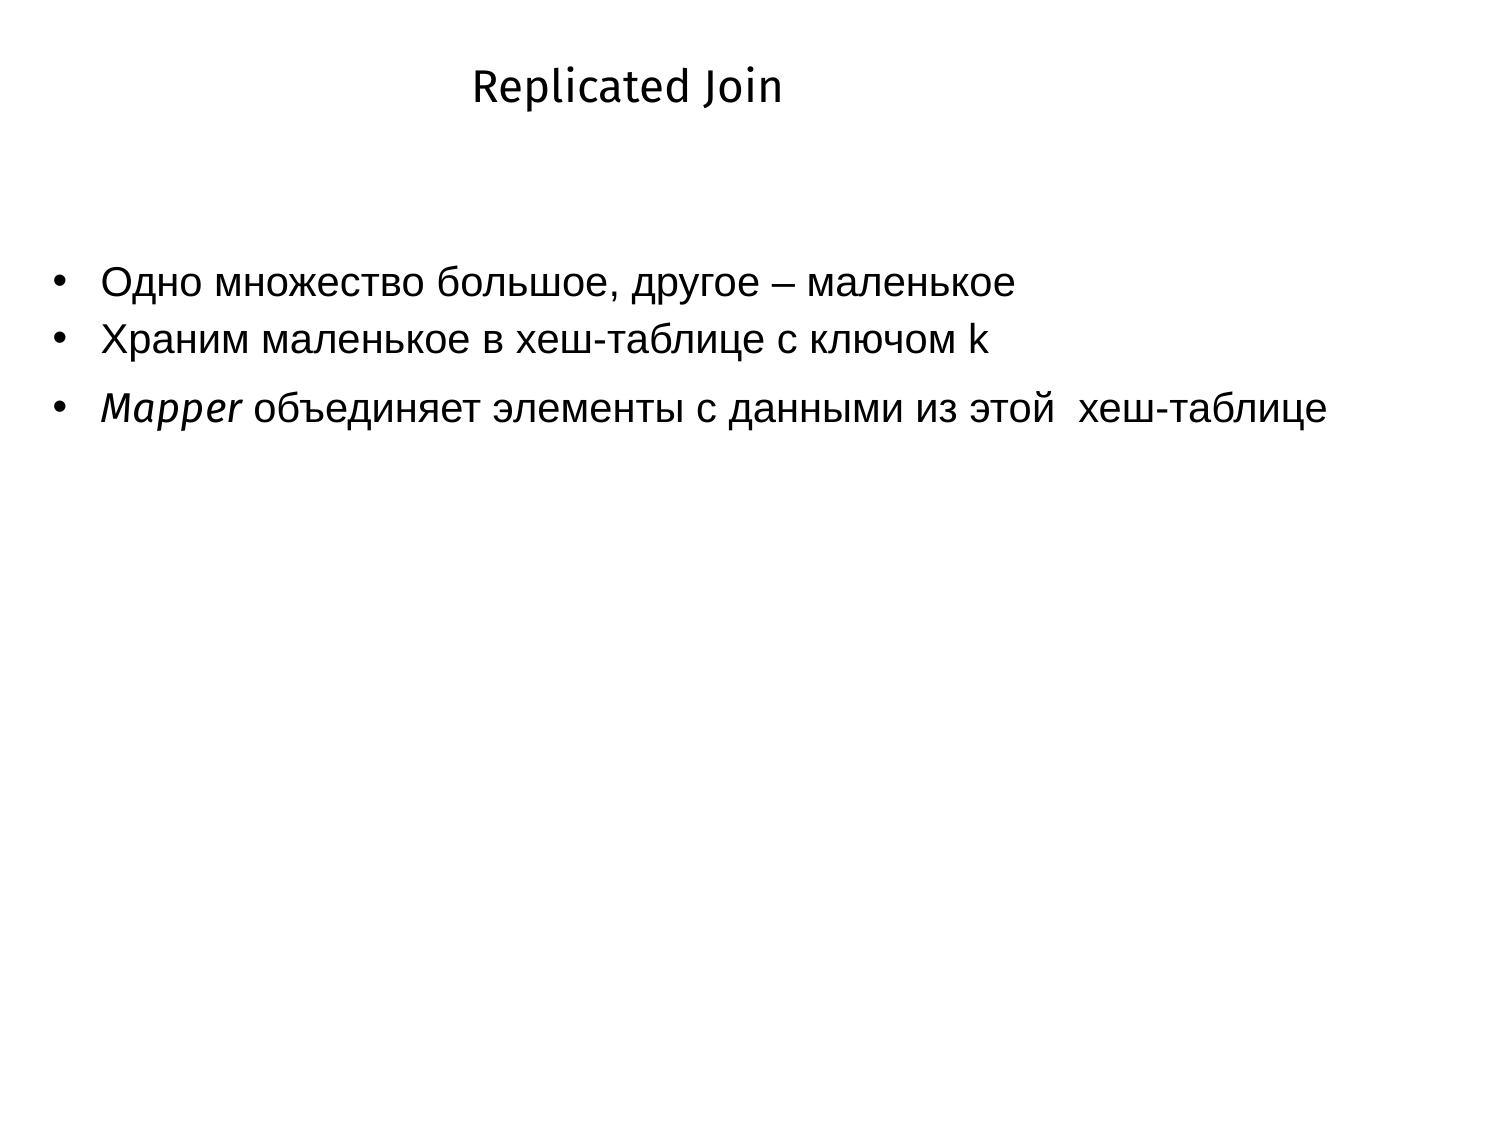

# Replicated Join
Одно множество большое, другое – маленькое
Храним маленькое в хеш-таблице с ключом k
Mapper объединяет элементы с данными из этой  хеш-таблице